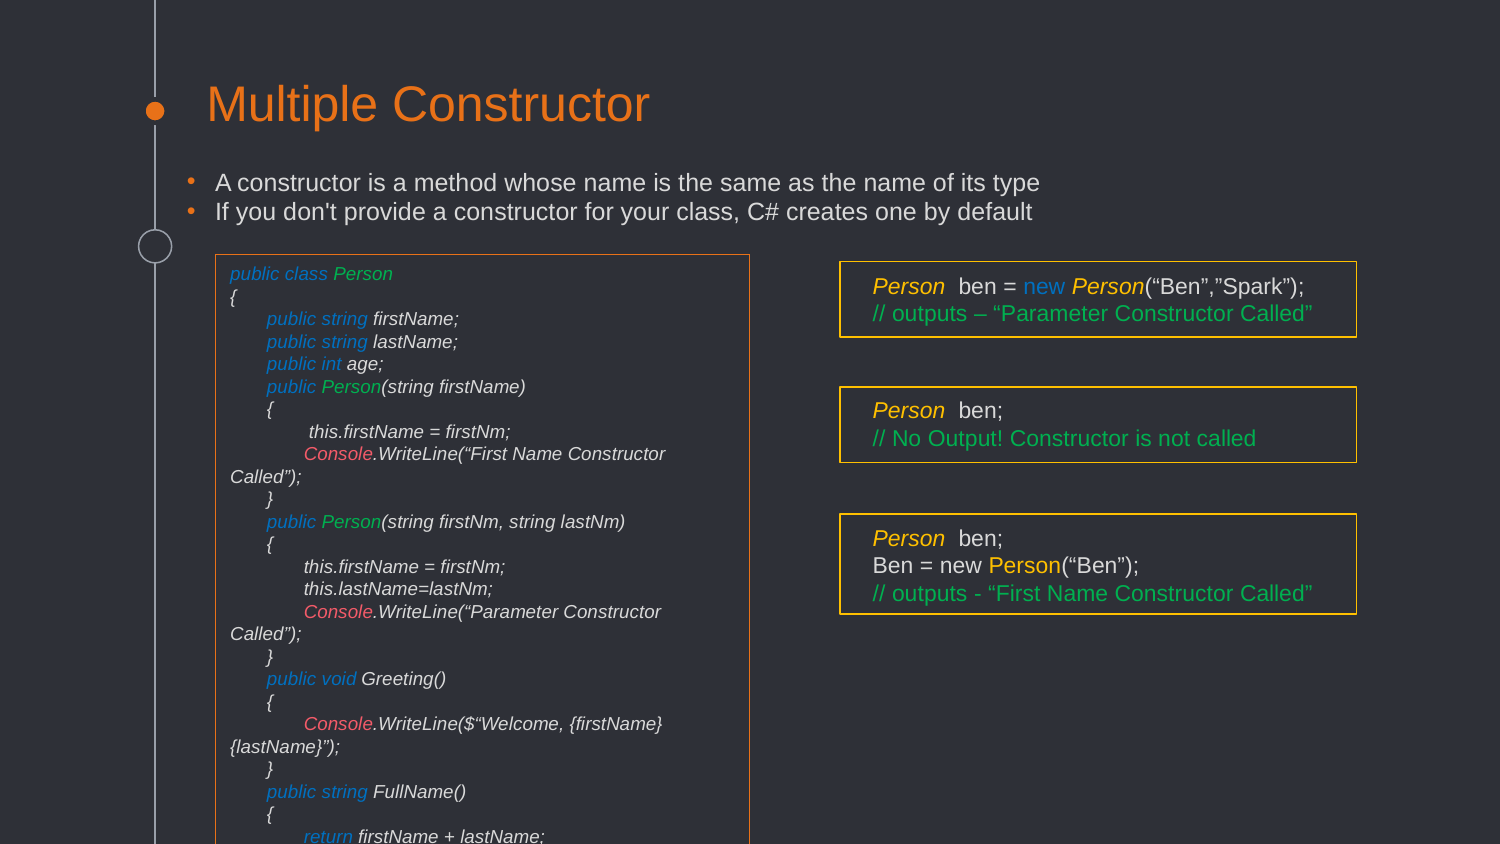

# Multiple Constructor
A constructor is a method whose name is the same as the name of its type
If you don't provide a constructor for your class, C# creates one by default
public class Person
{
       public string firstName;
       public string lastName;
       public int age;
       public Person(string firstName)
       {
               this.firstName = firstNm;
              Console.WriteLine(“First Name Constructor Called”);
       }
       public Person(string firstNm, string lastNm)
       {
              this.firstName = firstNm;
              this.lastName=lastNm;
              Console.WriteLine(“Parameter Constructor Called”);
       }
       public void Greeting()
       {
              Console.WriteLine($“Welcome, {firstName} {lastName}”);
       }
       public string FullName()
       {
              return firstName + lastName;
       }
}

Person  ben = new Person(“Ben”,”Spark”);
// outputs – “Parameter Constructor Called”

Person  ben;
// No Output! Constructor is not called

Person  ben;
Ben = new Person(“Ben”);
// outputs - “First Name Constructor Called”